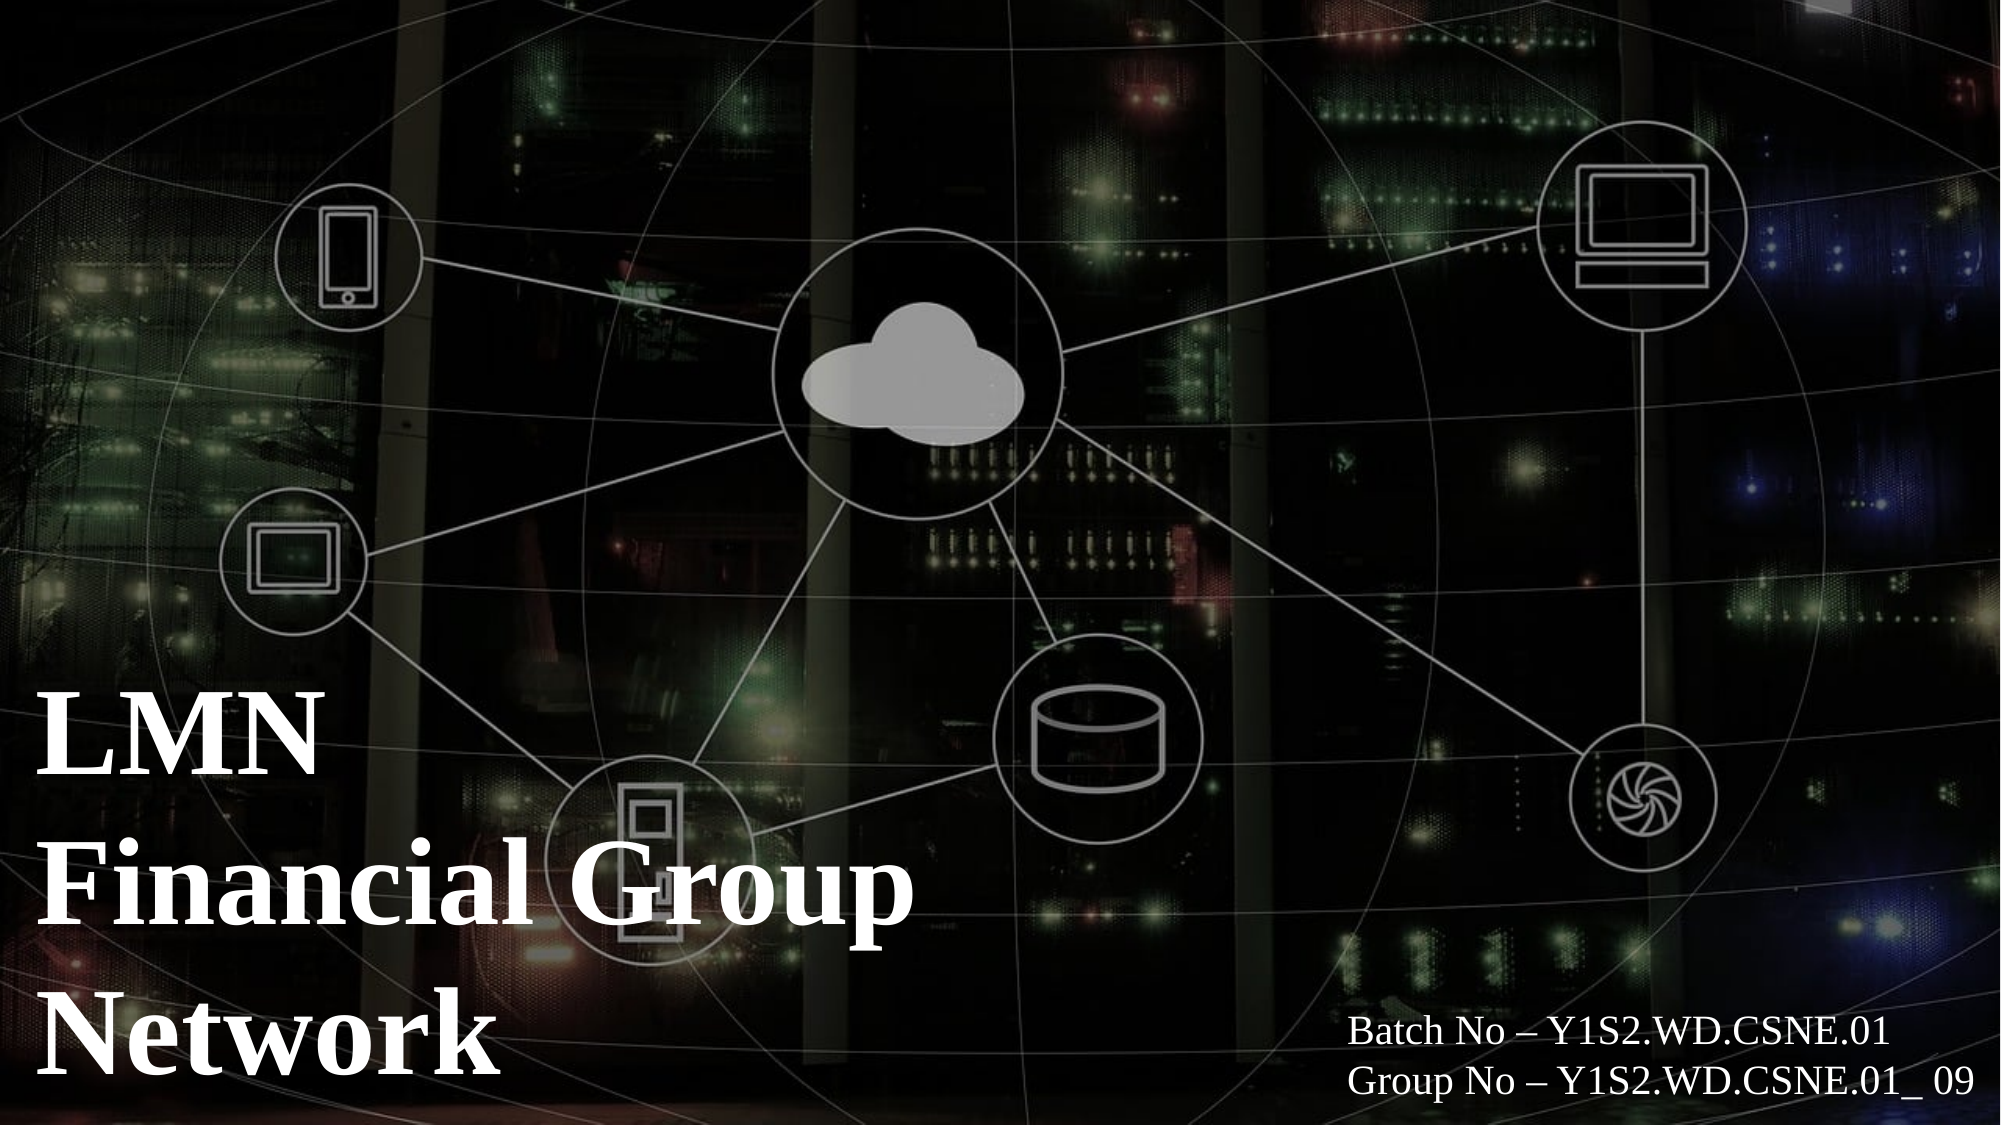

LMN
Financial Group Network
Batch No – Y1S2.WD.CSNE.01 Group No – Y1S2.WD.CSNE.01_ 09